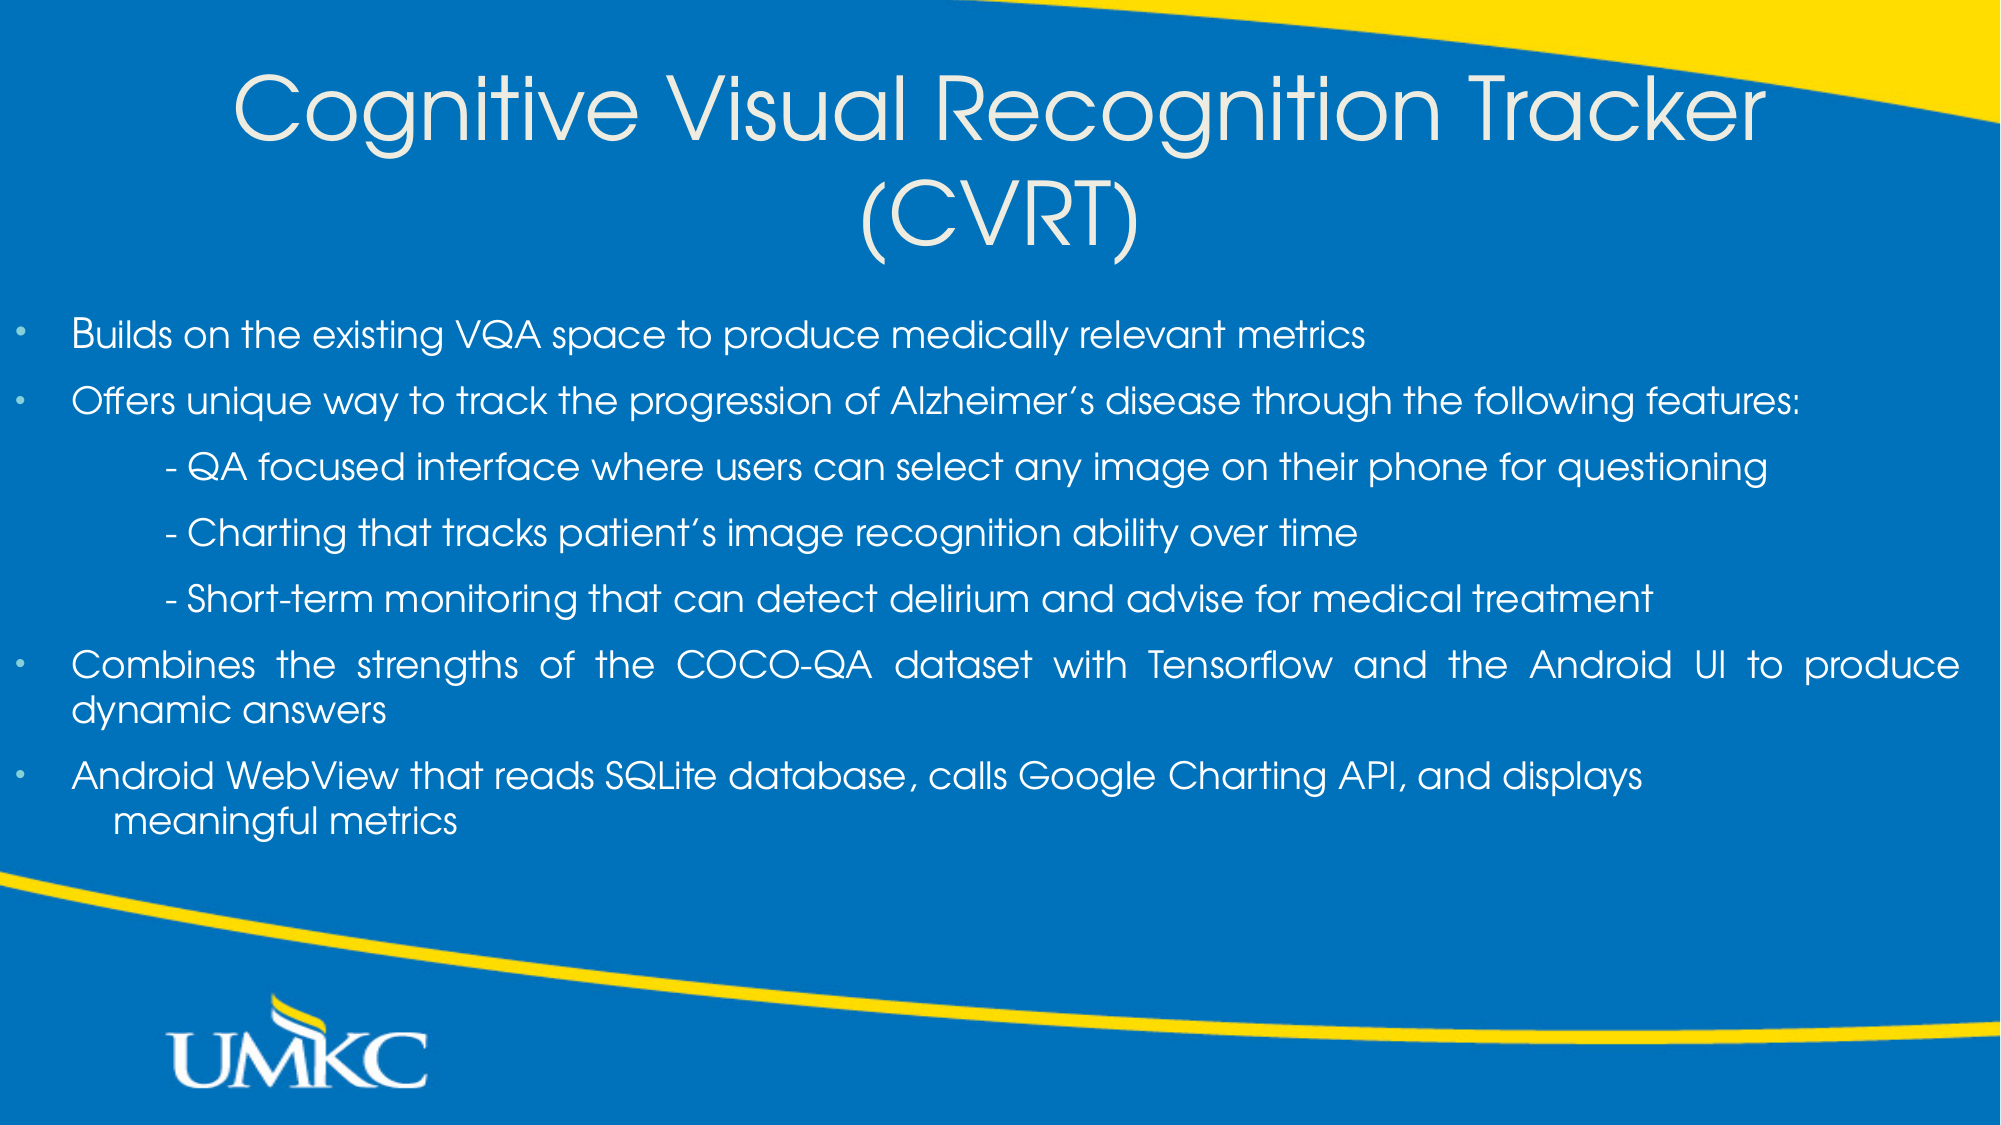

# Cognitive Visual Recognition Tracker (CVRT)

Builds on the existing VQA space to produce medically relevant metrics
Offers unique way to track the progression of Alzheimer’s disease through the following features:
	- QA focused interface where users can select any image on their phone for questioning
	- Charting that tracks patient’s image recognition ability over time
	- Short-term monitoring that can detect delirium and advise for medical treatment
Combines the strengths of the COCO-QA dataset with Tensorflow and the Android UI to produce dynamic answers
Android WebView that reads SQLite database, calls Google Charting API, and displays                                   meaningful metrics